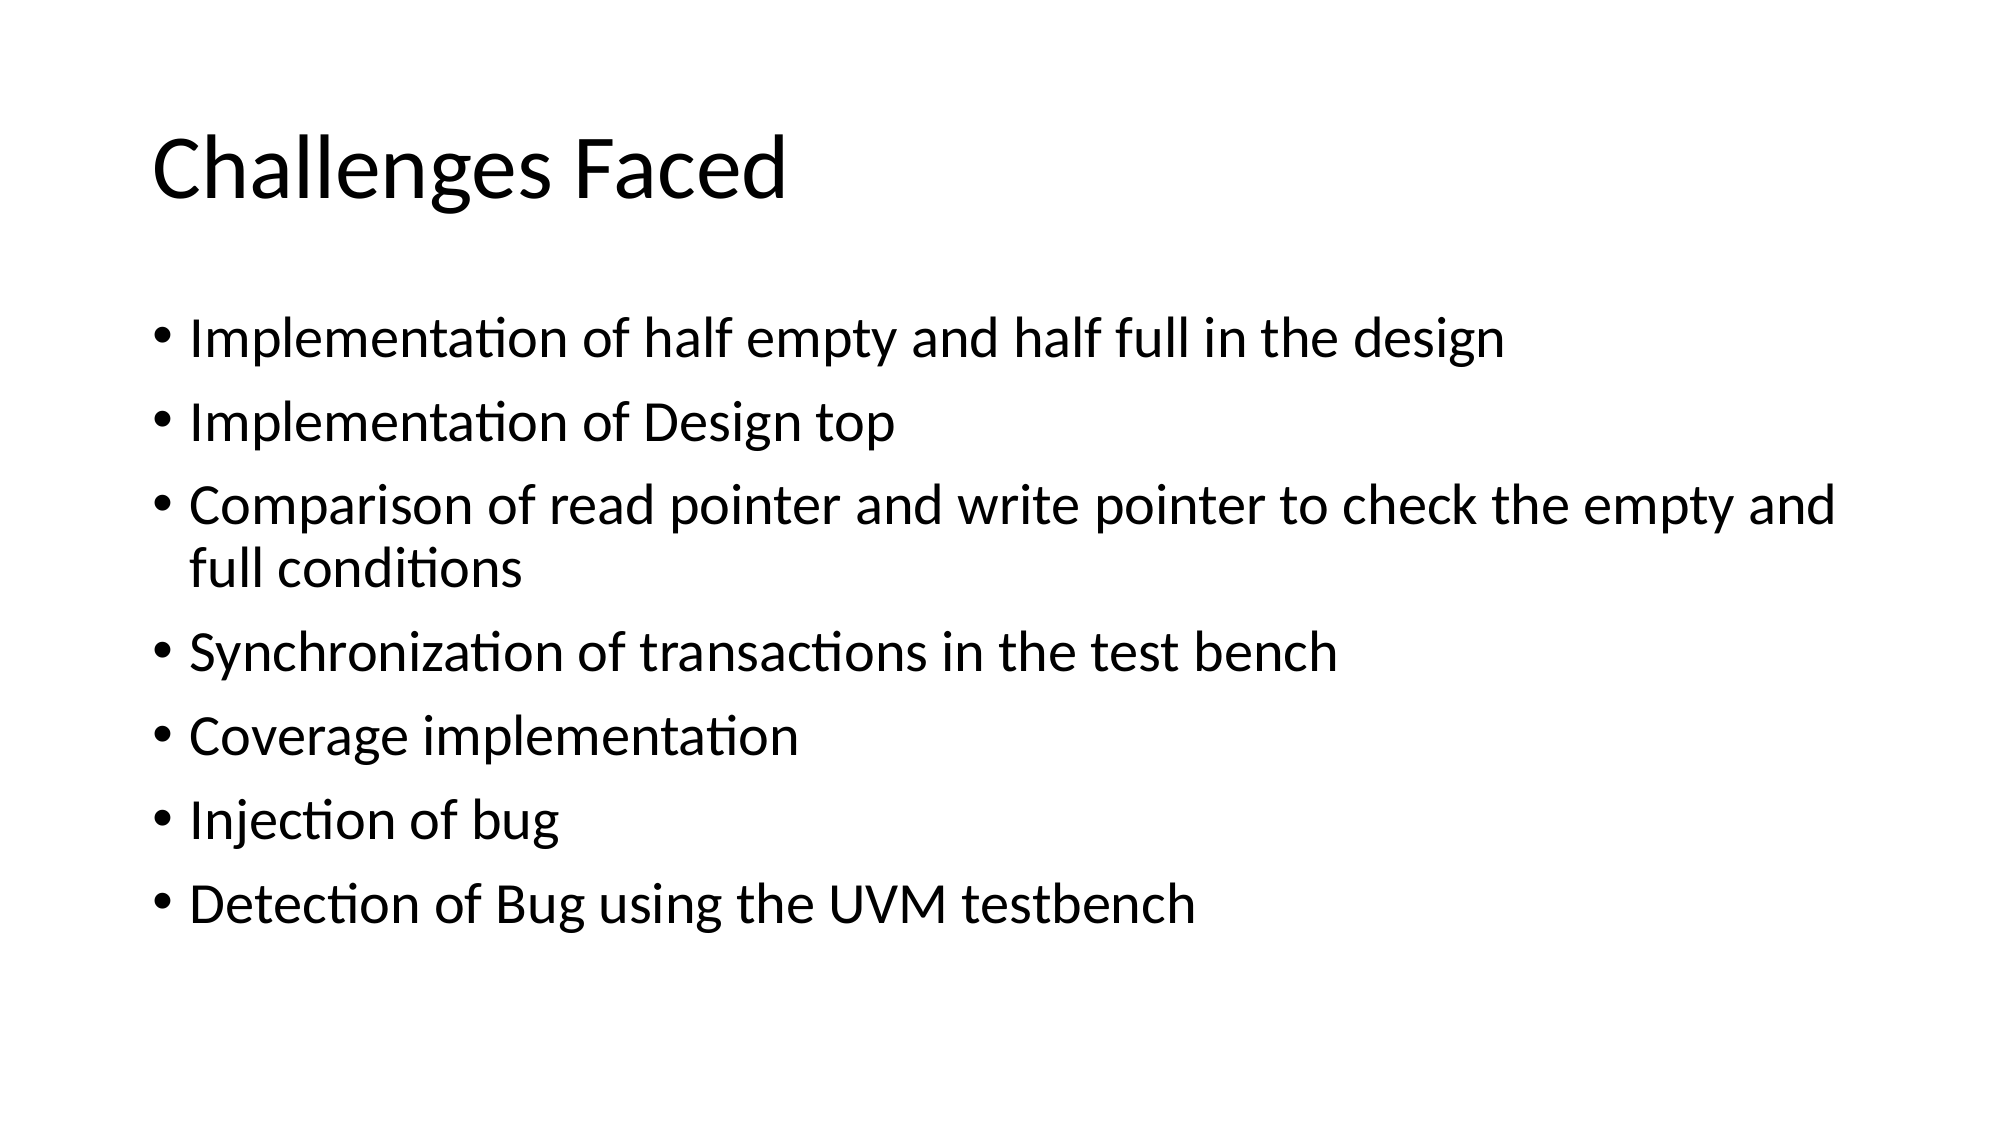

# Challenges Faced
Implementation of half empty and half full in the design
Implementation of Design top
Comparison of read pointer and write pointer to check the empty and full conditions
Synchronization of transactions in the test bench
Coverage implementation
Injection of bug
Detection of Bug using the UVM testbench